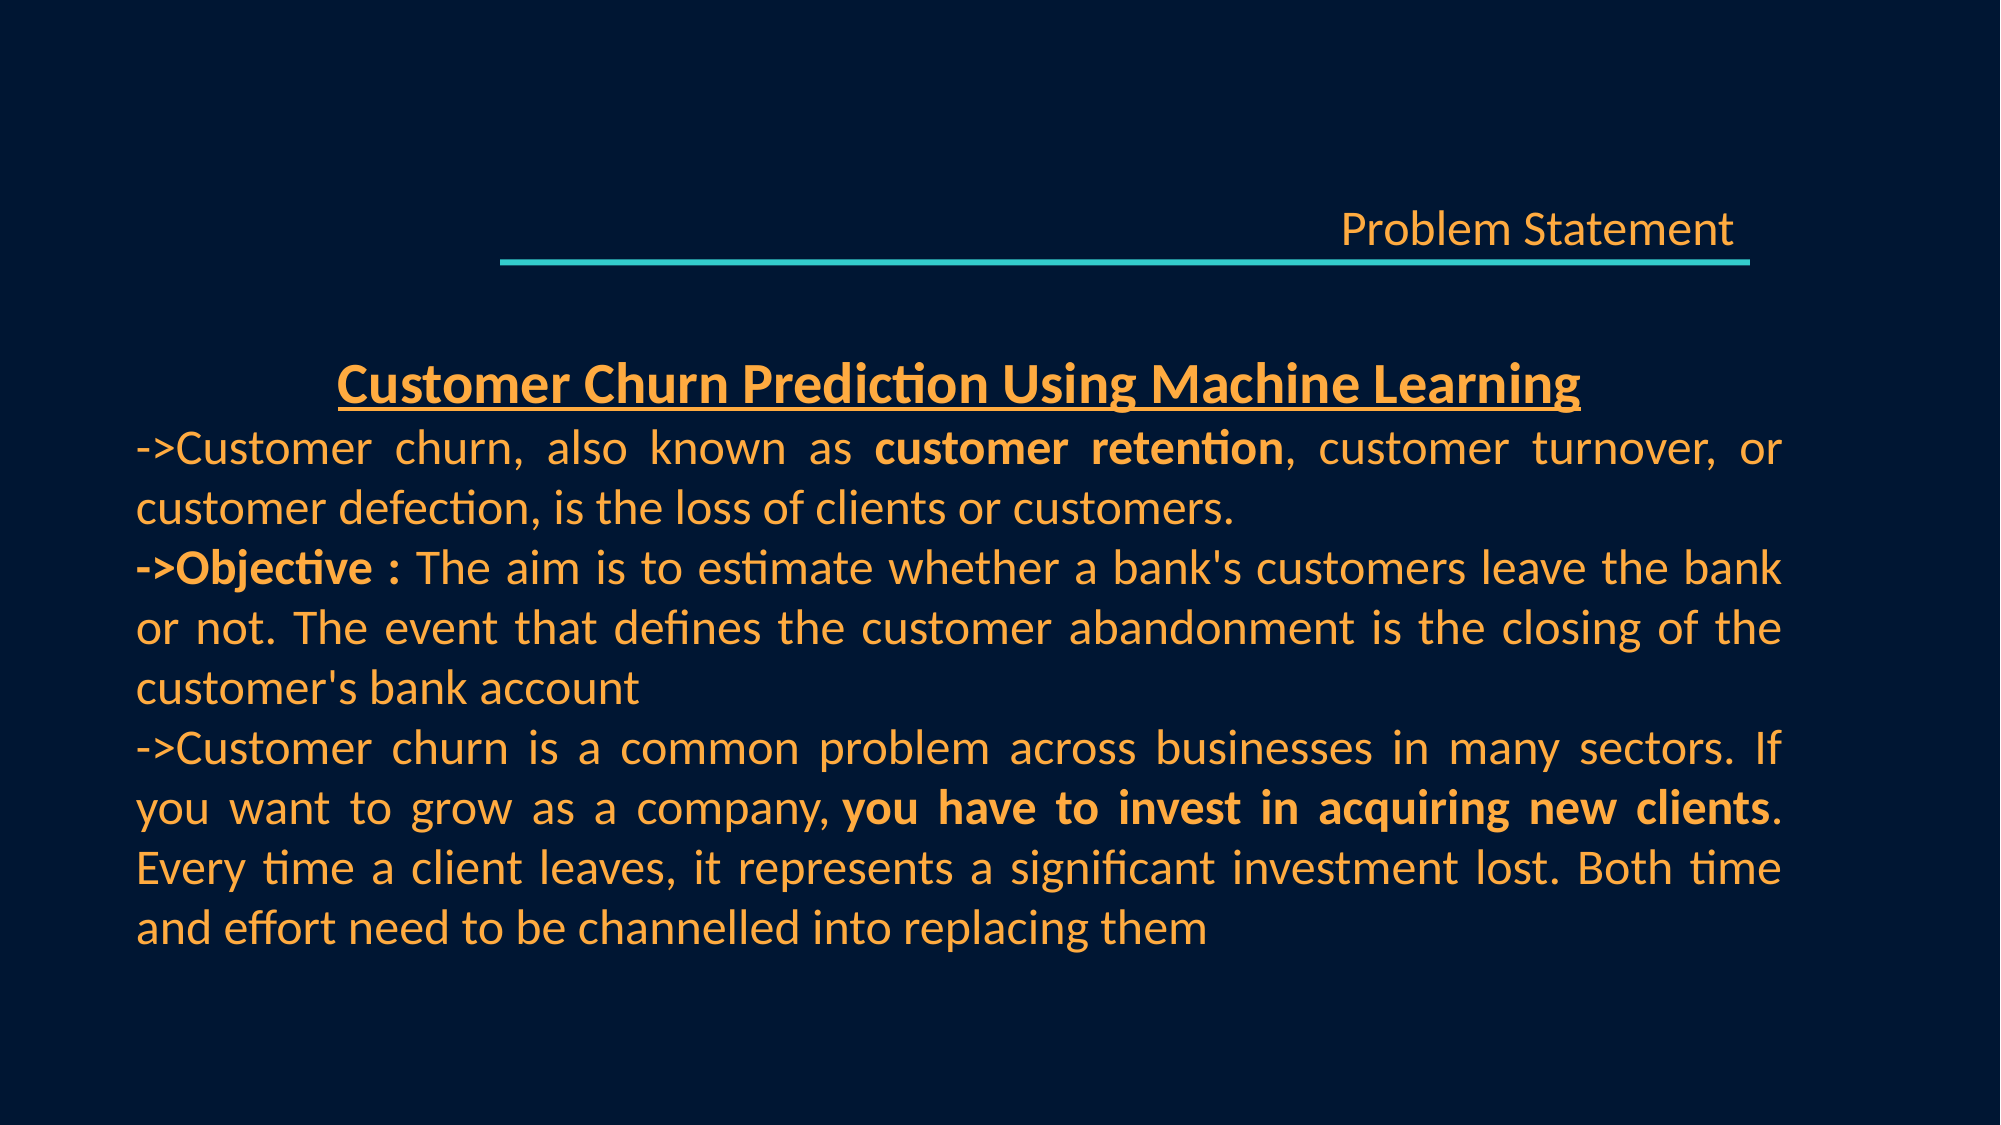

Problem Statement

Customer Churn Prediction Using Machine Learning
->Customer churn, also known as customer retention, customer turnover, or customer defection, is the loss of clients or customers.
->Objective : The aim is to estimate whether a bank's customers leave the bank or not. The event that defines the customer abandonment is the closing of the customer's bank account
->Customer churn is a common problem across businesses in many sectors. If you want to grow as a company, you have to invest in acquiring new clients. Every time a client leaves, it represents a significant investment lost. Both time and effort need to be channelled into replacing them